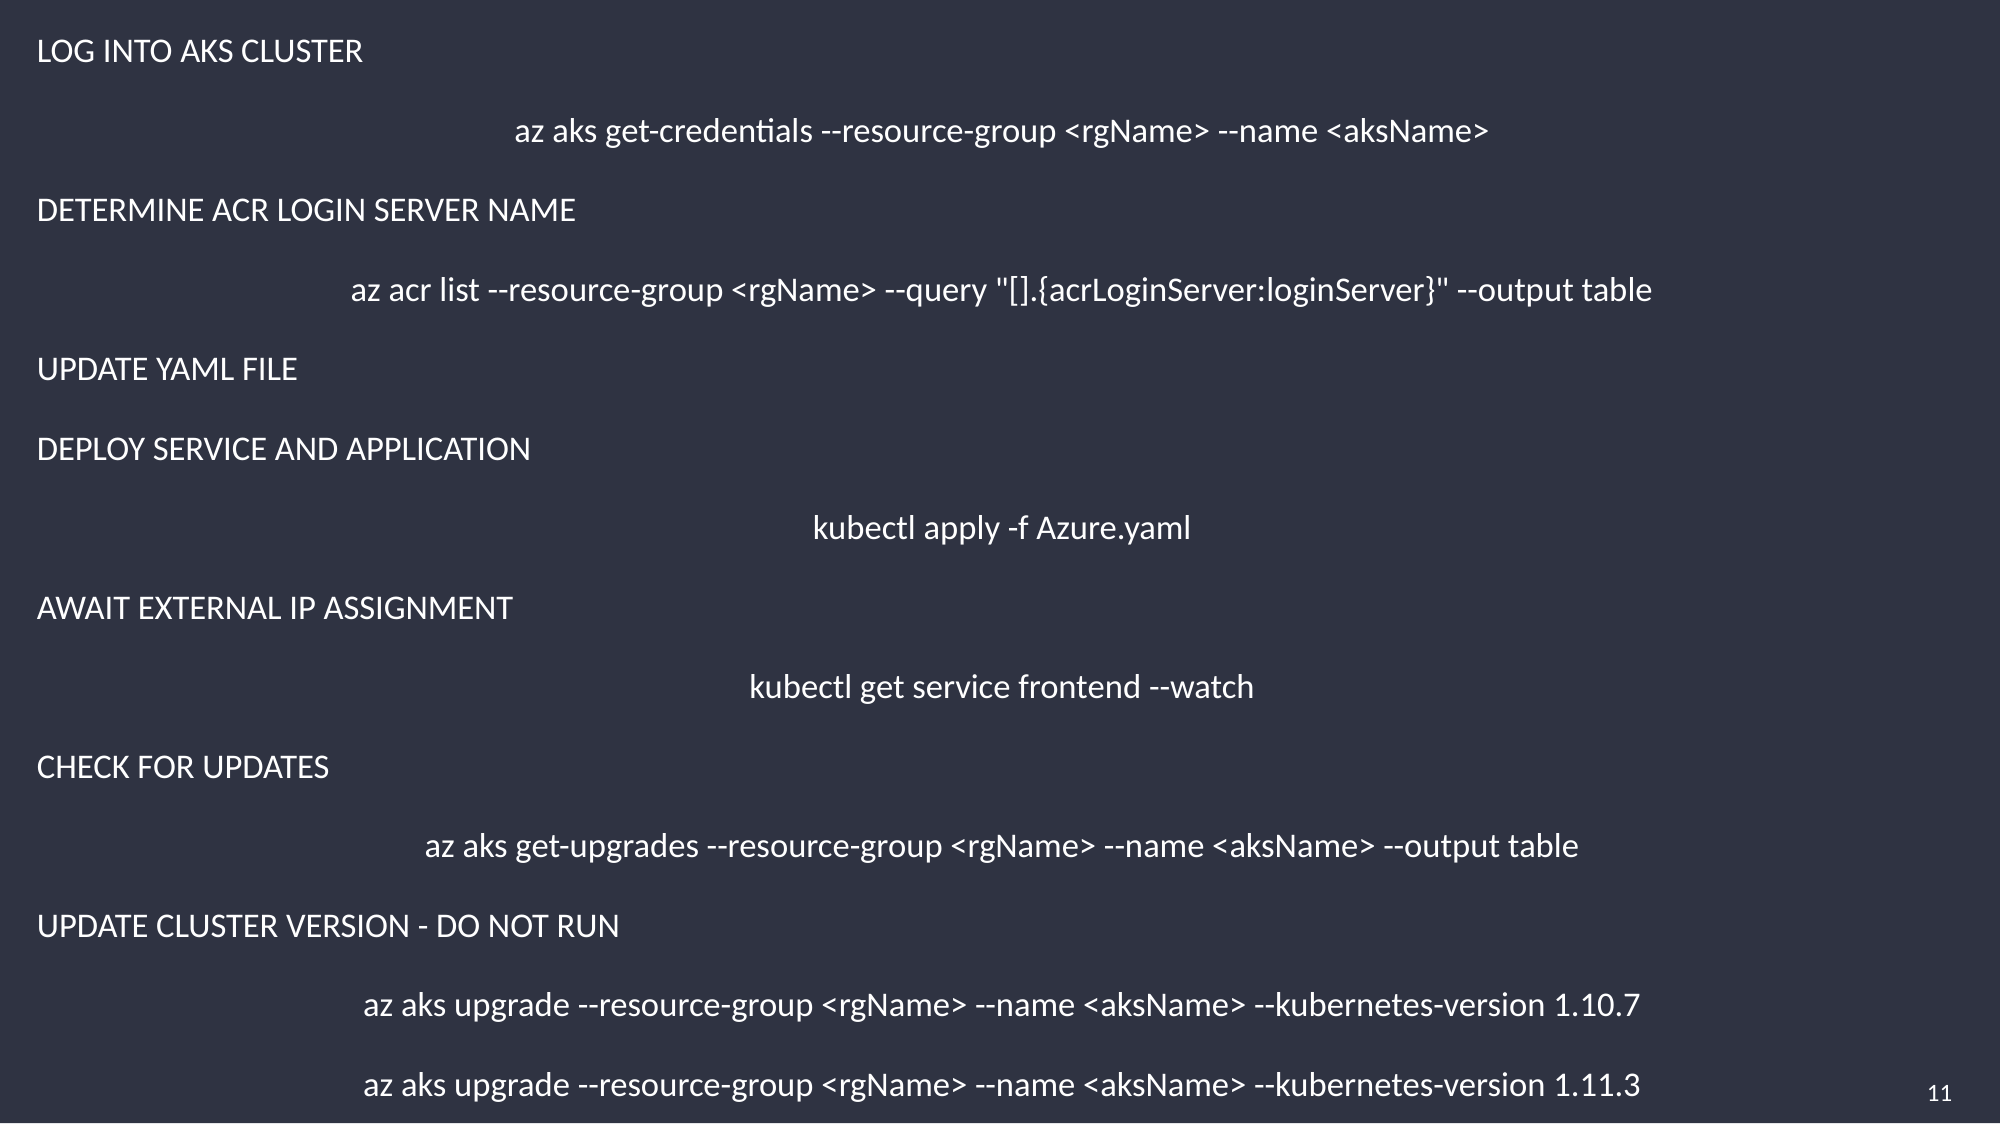

LOG INTO AKS CLUSTER
az aks get-credentials --resource-group <rgName> --name <aksName>
DETERMINE ACR LOGIN SERVER NAME
az acr list --resource-group <rgName> --query "[].{acrLoginServer:loginServer}" --output table
UPDATE YAML FILE
DEPLOY SERVICE AND APPLICATION
kubectl apply -f Azure.yaml
AWAIT EXTERNAL IP ASSIGNMENT
kubectl get service frontend --watch
CHECK FOR UPDATES
az aks get-upgrades --resource-group <rgName> --name <aksName> --output table
UPDATE CLUSTER VERSION - DO NOT RUN
az aks upgrade --resource-group <rgName> --name <aksName> --kubernetes-version 1.10.7
az aks upgrade --resource-group <rgName> --name <aksName> --kubernetes-version 1.11.3

11